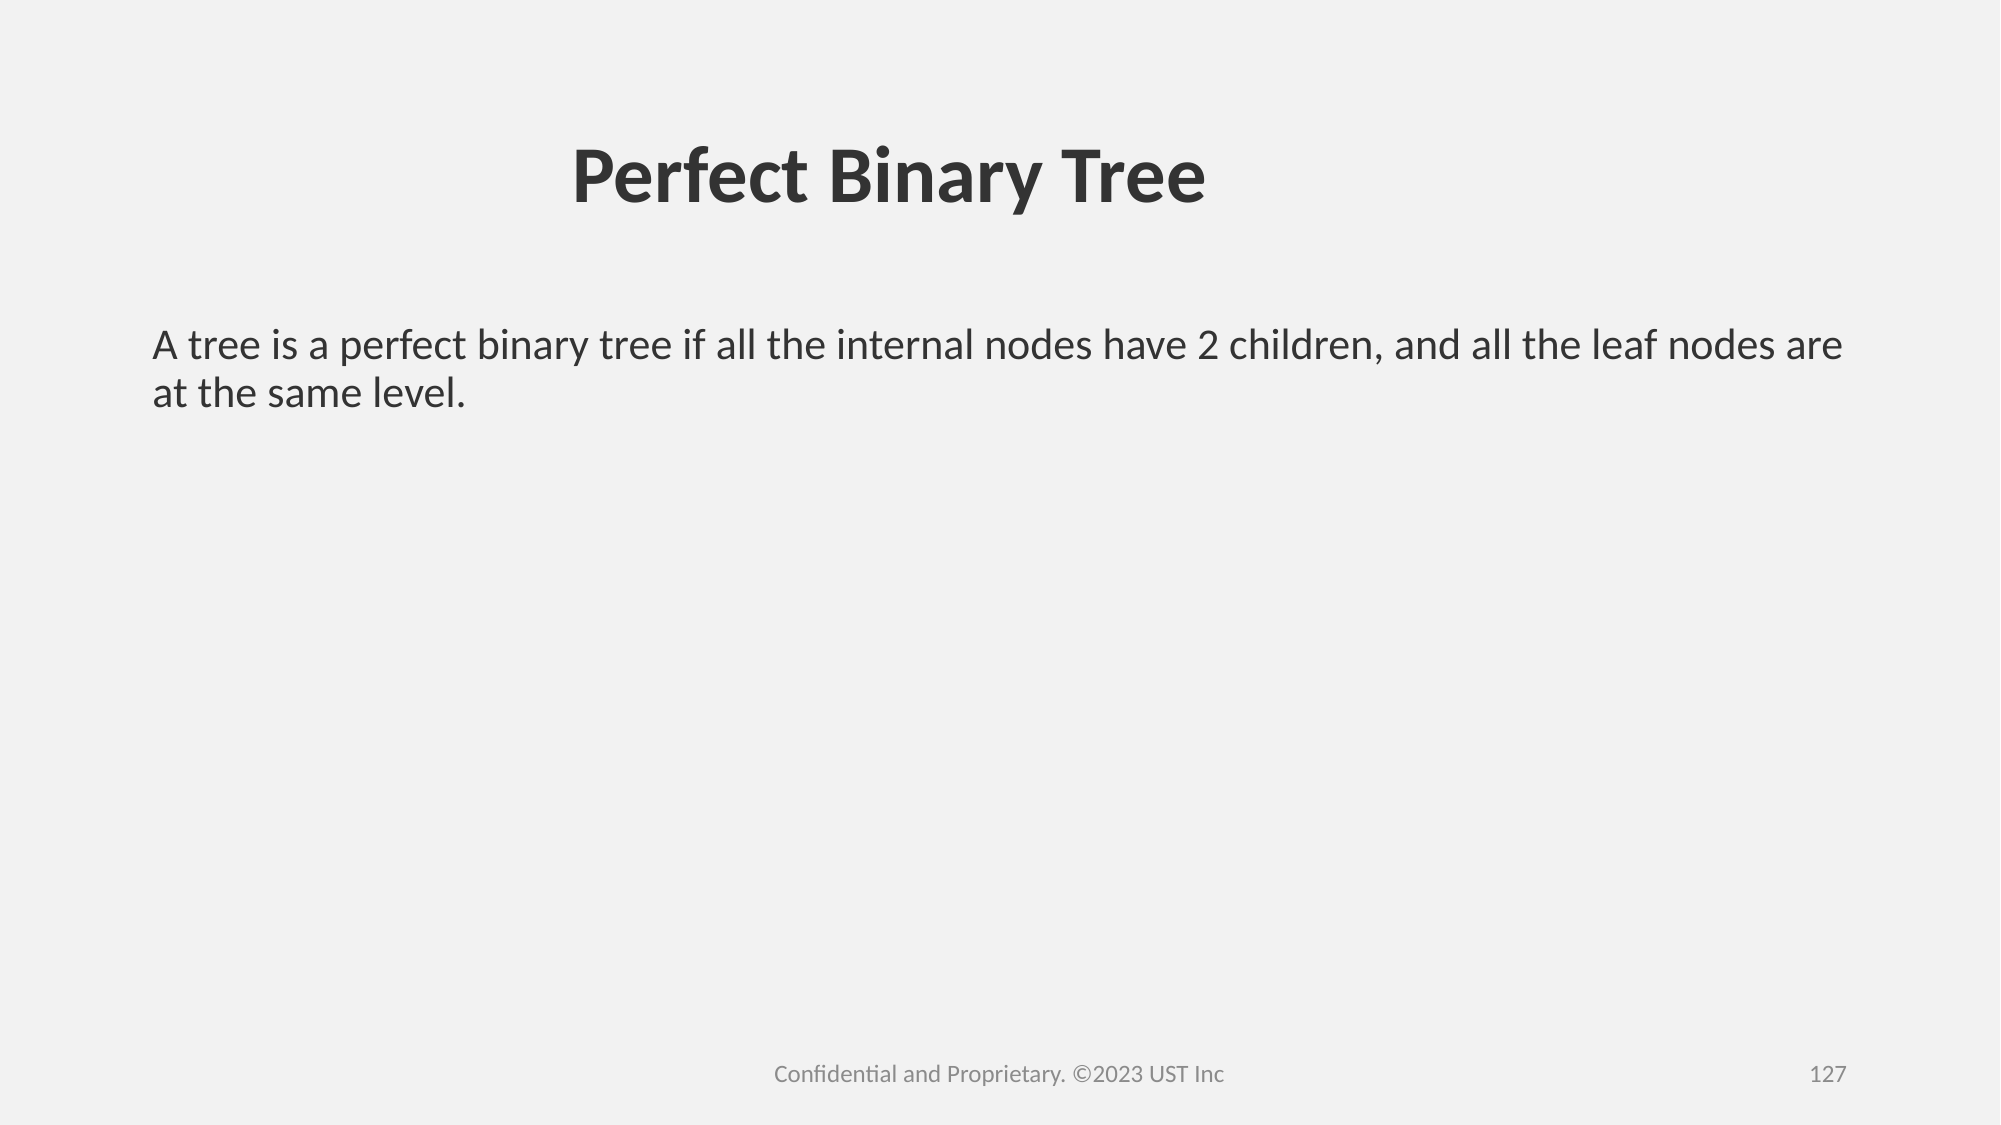

Perfect Binary Tree

A tree is a perfect binary tree if all the internal nodes have 2 children, and all the leaf nodes are at the same level.

Confidential and Proprietary. ©2023 UST Inc
127